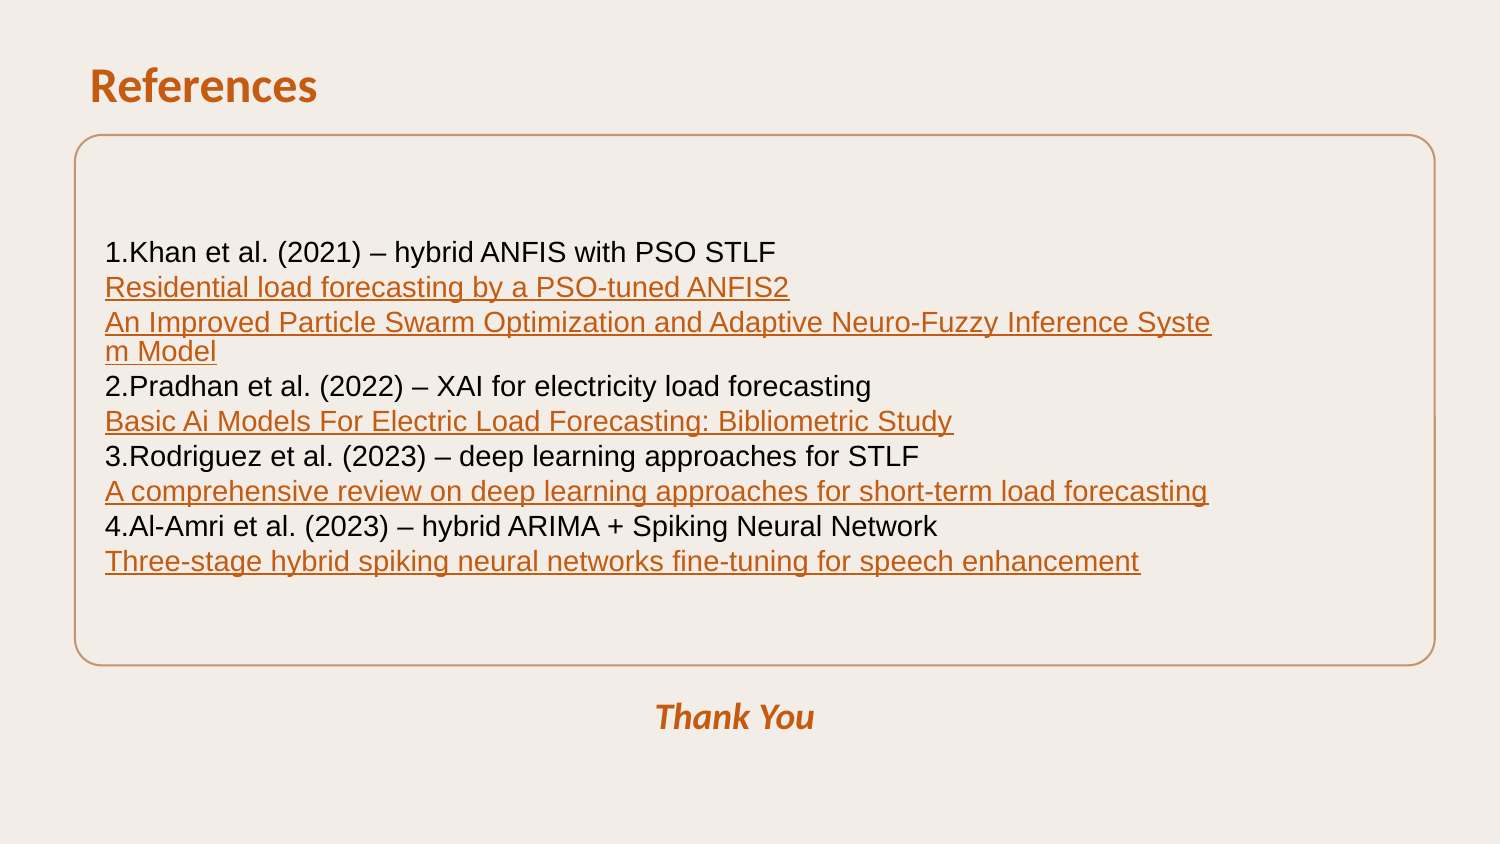

References

Khan et al. (2021) – hybrid ANFIS with PSO STLF
Residential load forecasting by a PSO-tuned ANFIS2
An Improved Particle Swarm Optimization and Adaptive Neuro-Fuzzy Inference System Model
Pradhan et al. (2022) – XAI for electricity load forecasting
Basic Ai Models For Electric Load Forecasting: Bibliometric Study
Rodriguez et al. (2023) – deep learning approaches for STLF
A comprehensive review on deep learning approaches for short-term load forecasting
Al-Amri et al. (2023) – hybrid ARIMA + Spiking Neural Network
Three-stage hybrid spiking neural networks fine-tuning for speech enhancement

Thank You